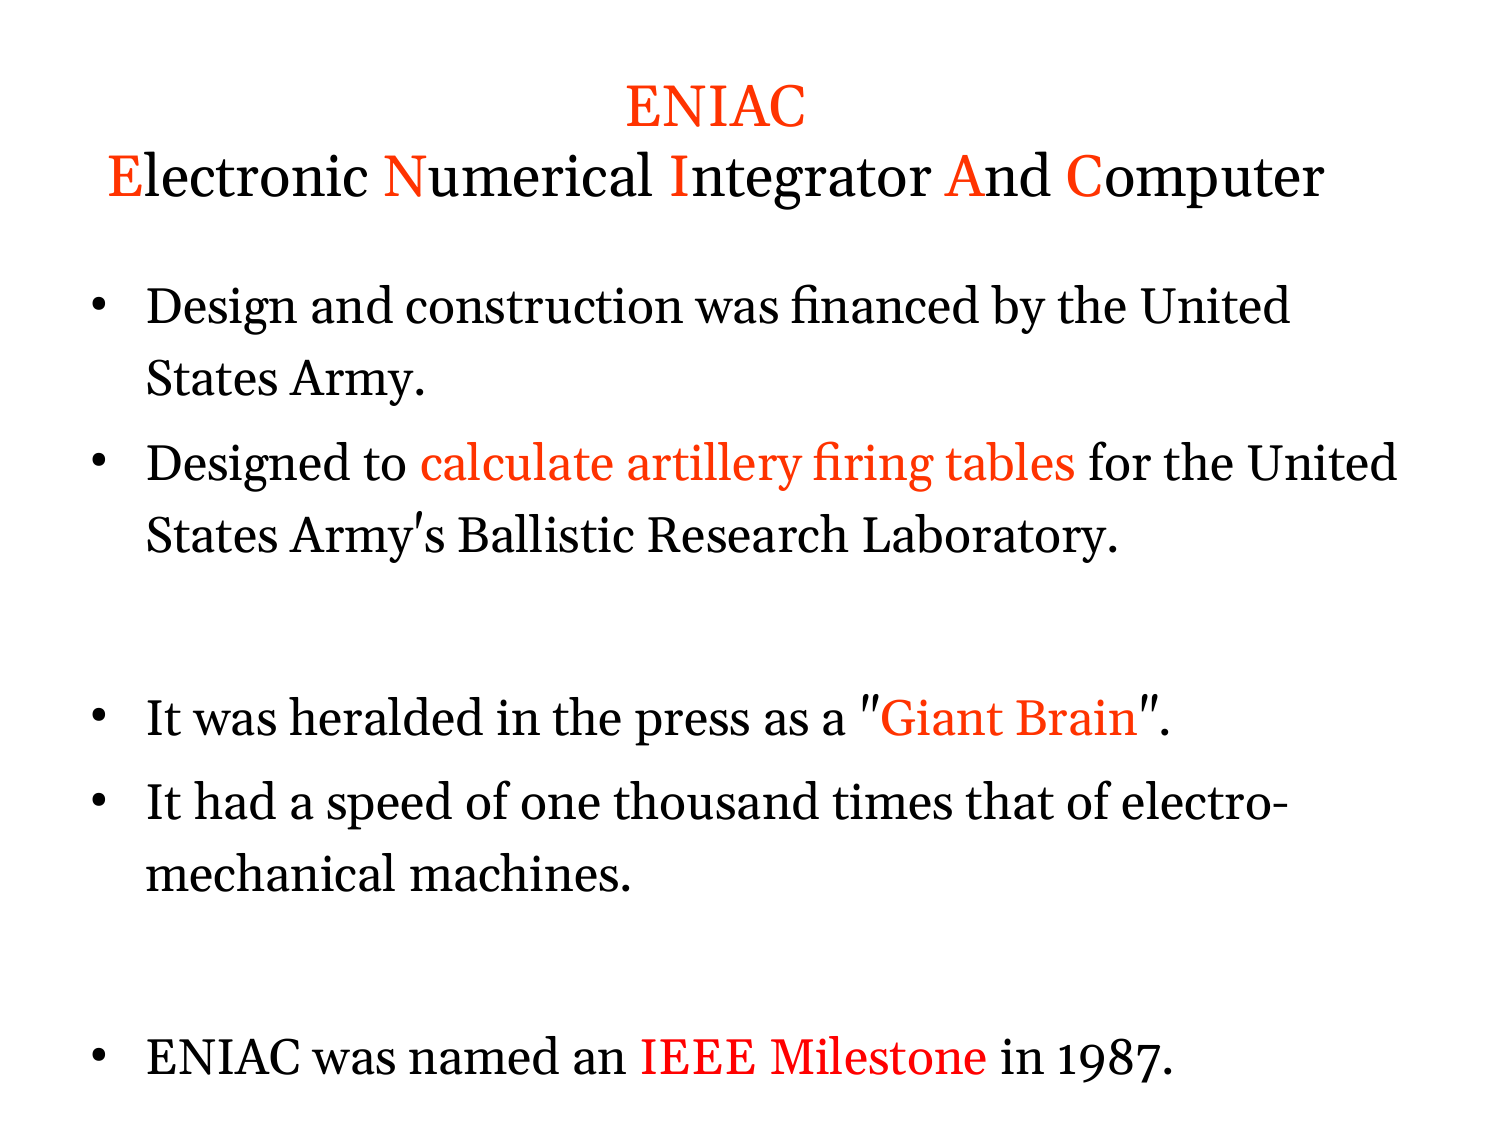

ENIAC
Electronic Numerical Integrator And Computer
Design and construction was financed by the United States Army.
Designed to calculate artillery firing tables for the United States Army's Ballistic Research Laboratory.

It was heralded in the press as a "Giant Brain".
It had a speed of one thousand times that of electro-mechanical machines.

ENIAC was named an IEEE Milestone in 1987.